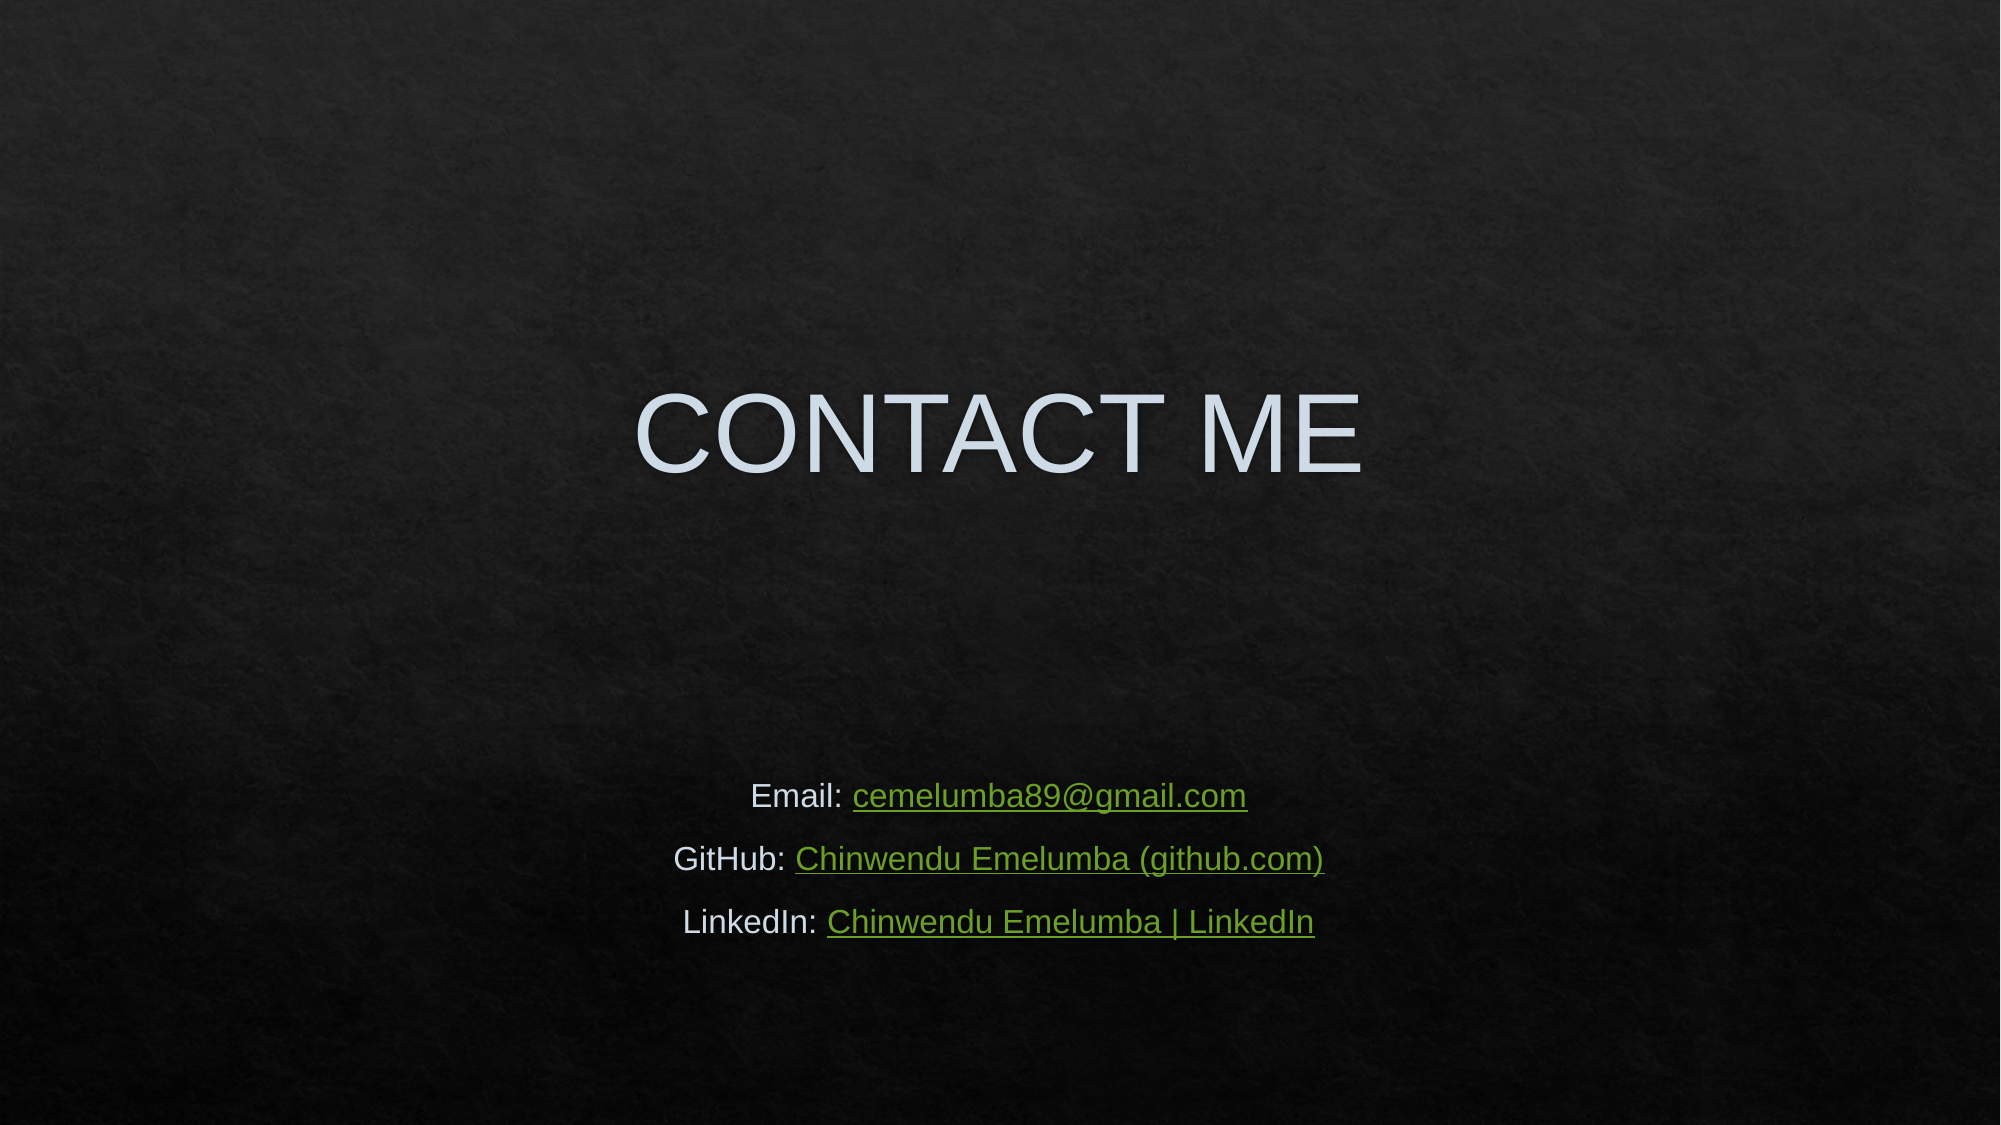

# CONTACT ME
Email: cemelumba89@gmail.com
GitHub: Chinwendu Emelumba (github.com)
LinkedIn: Chinwendu Emelumba | LinkedIn